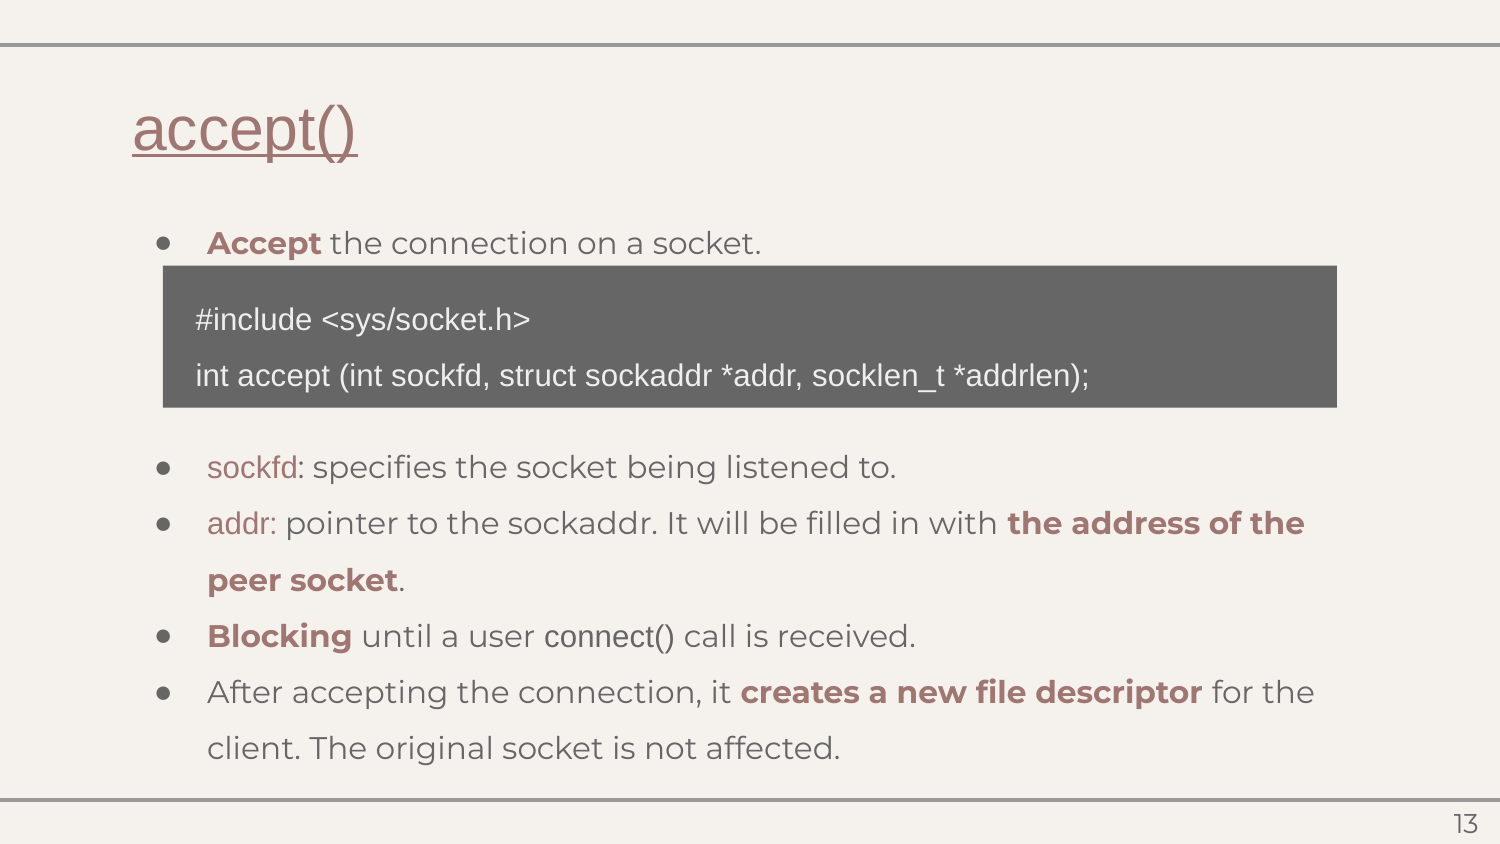

# accept()
Accept the connection on a socket.

sockfd: specifies the socket being listened to.
addr: pointer to the sockaddr. It will be filled in with the address of the peer socket.
Blocking until a user connect() call is received.
After accepting the connection, it creates a new file descriptor for the client. The original socket is not affected.
#include <sys/socket.h>
int accept (int sockfd, struct sockaddr *addr, socklen_t *addrlen);
13